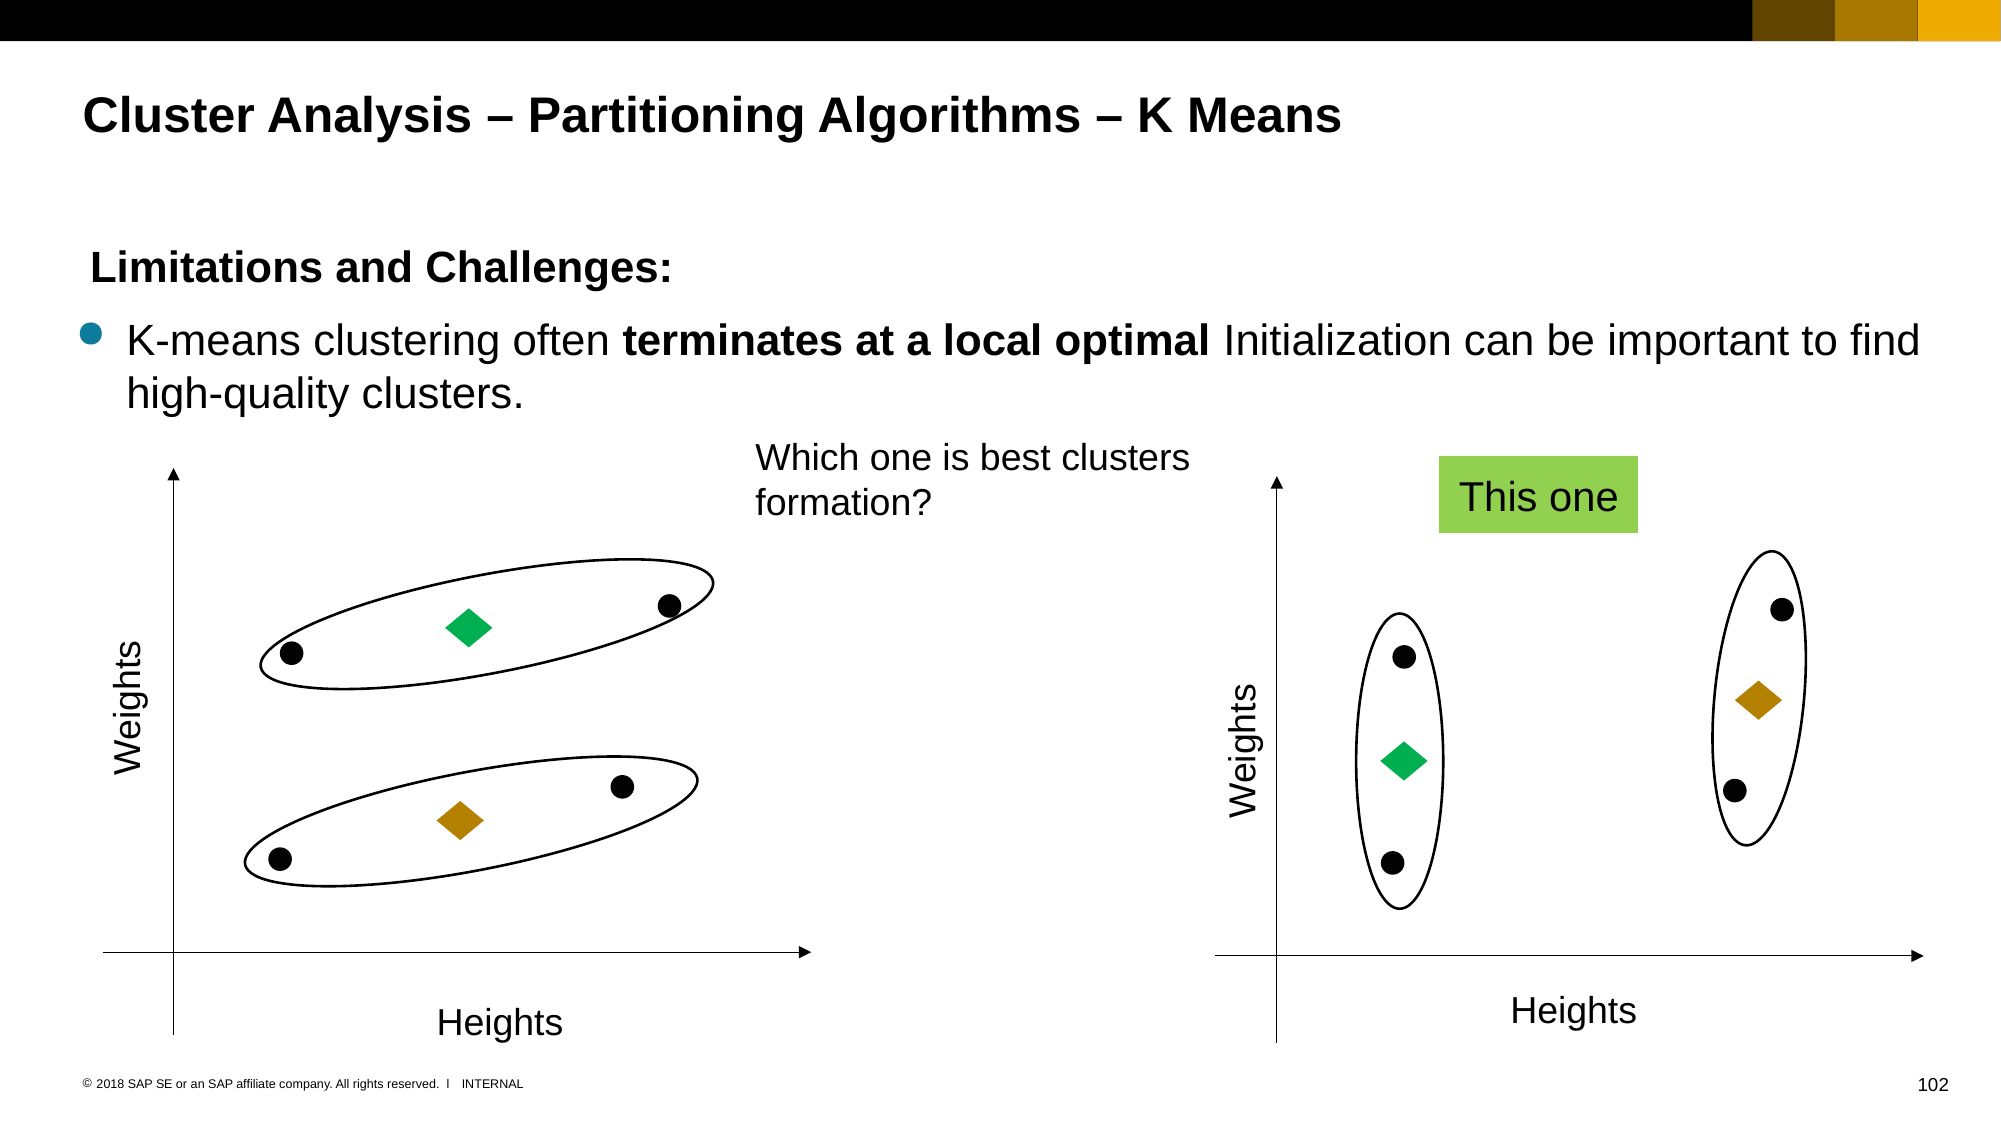

# Cluster Analysis – Partitioning Algorithms – K Means
Limitations and Challenges:

K-means clustering often terminates at a local optimal Initialization can be important to find high-quality clusters.

Which one is best clusters formation?

This one

Weights

Weights

Heights
Heights